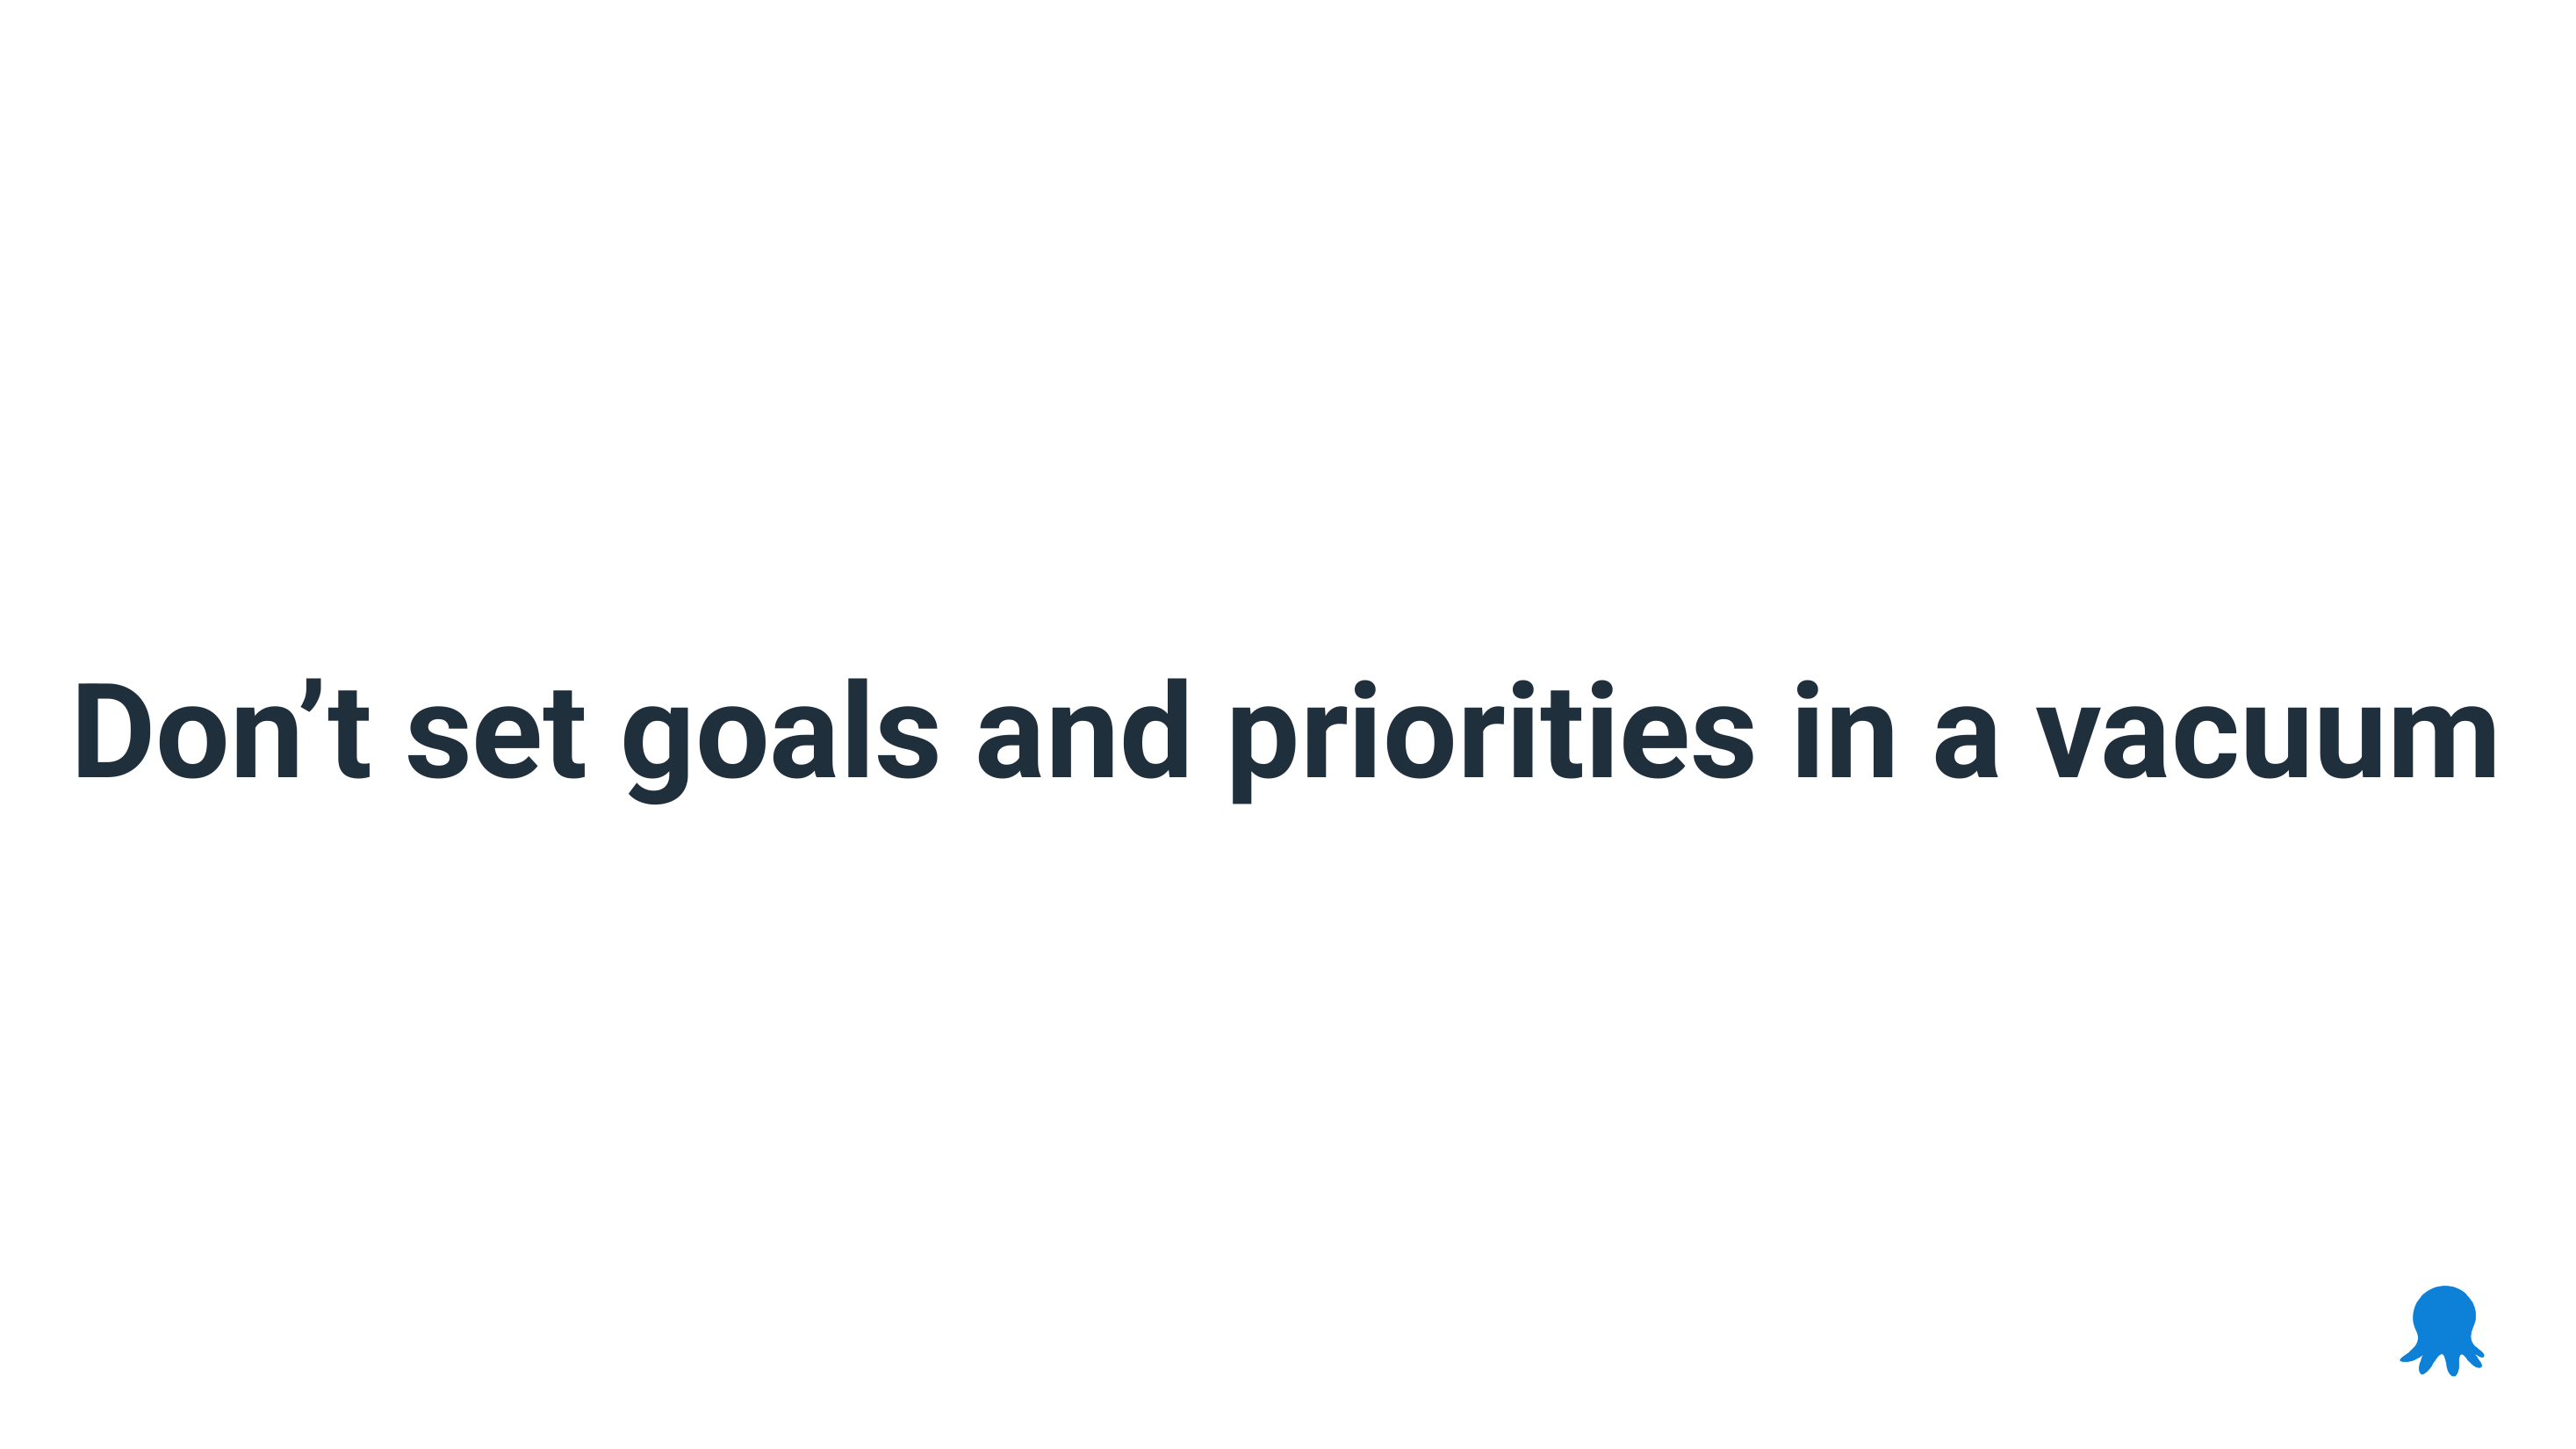

Don’t set goals and priorities in a vacuum